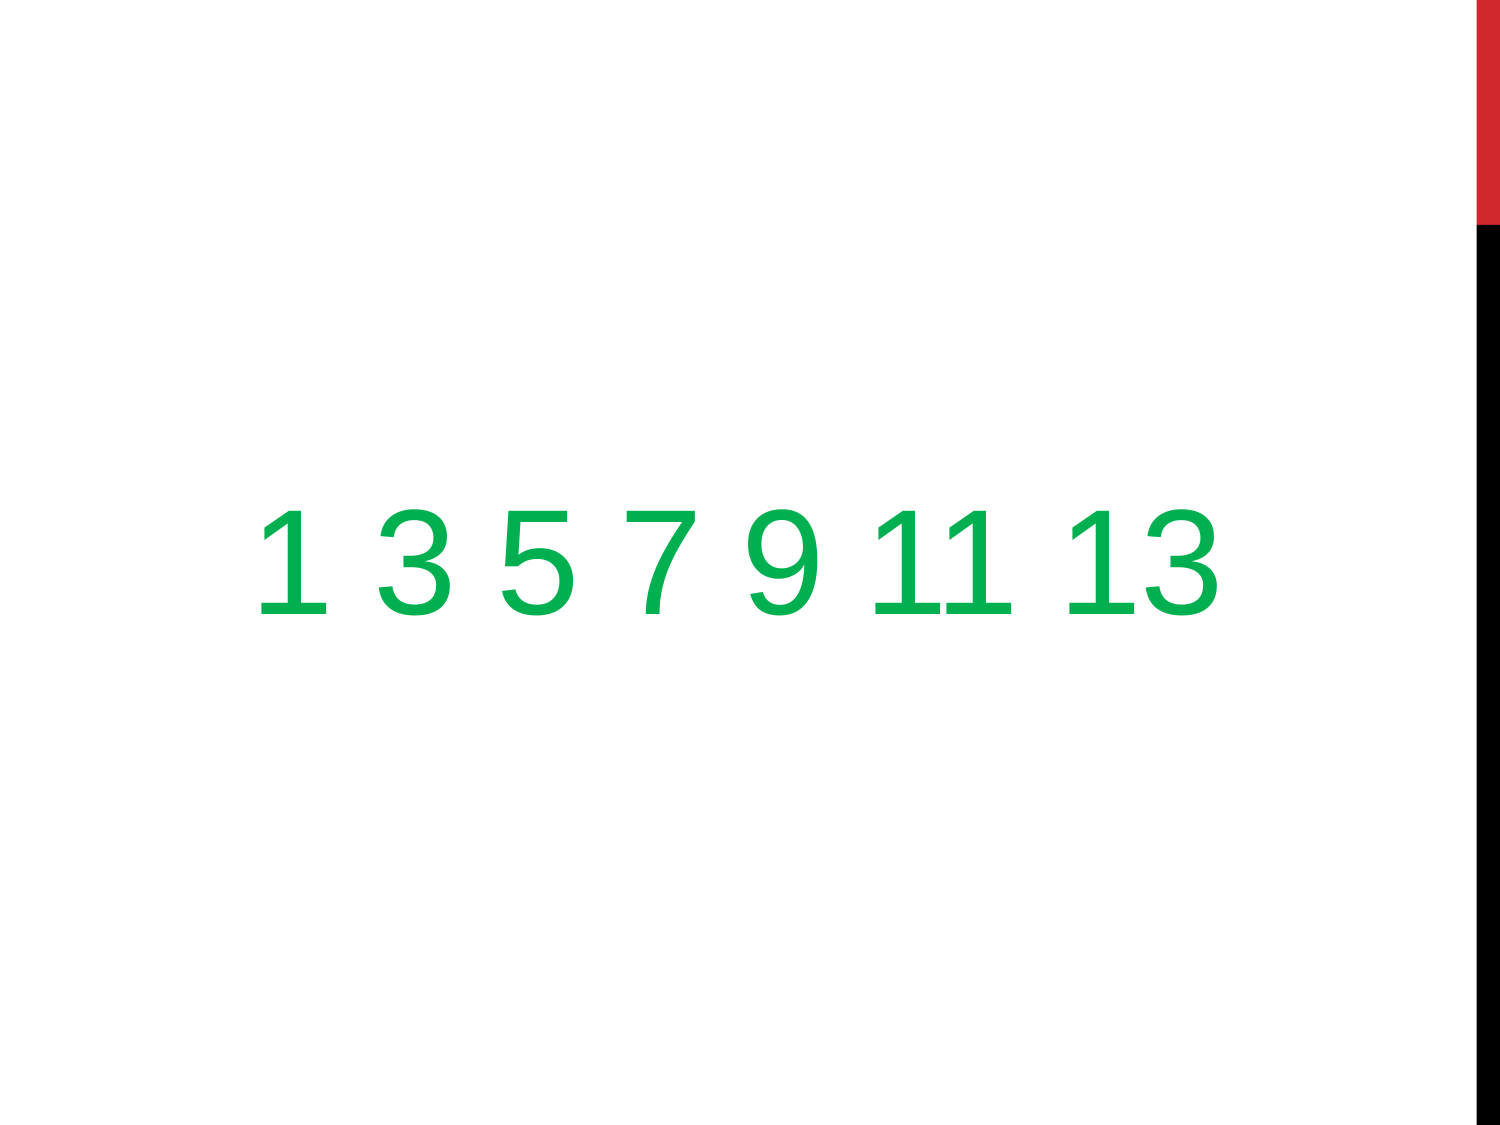

# 1 3 5 7 9 11 13